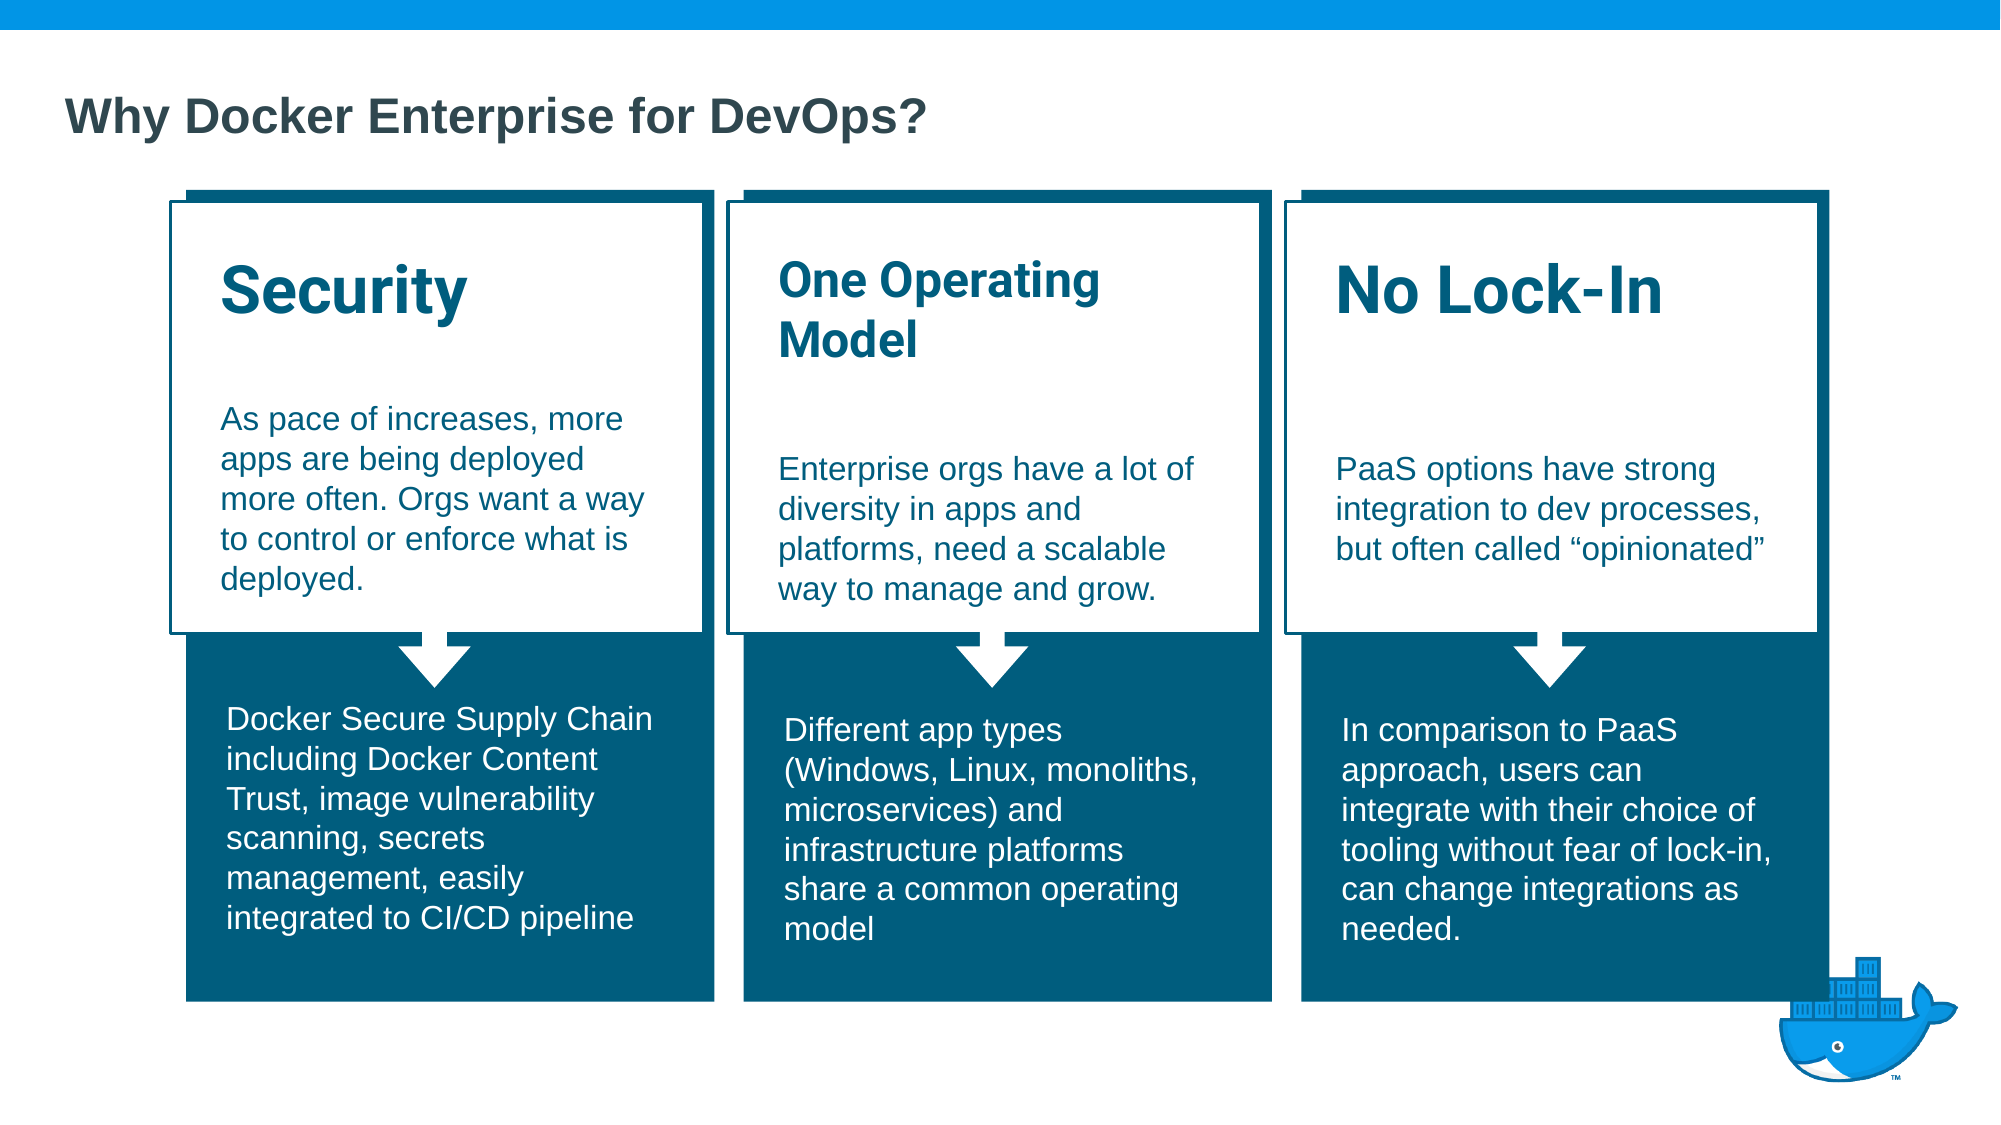

# Why Docker Enterprise for DevOps?

Security
One Operating Model
No Lock-In
As pace of increases, more apps are being deployed more often. Orgs want a way to control or enforce what is deployed.
Enterprise orgs have a lot of diversity in apps and platforms, need a scalable way to manage and grow.
PaaS options have strong integration to dev processes, but often called “opinionated”

Docker Secure Supply Chain including Docker Content Trust, image vulnerability scanning, secrets management, easily integrated to CI/CD pipeline
Different app types (Windows, Linux, monoliths, microservices) and infrastructure platforms share a common operating model
In comparison to PaaS approach, users can integrate with their choice of tooling without fear of lock-in, can change integrations as needed.